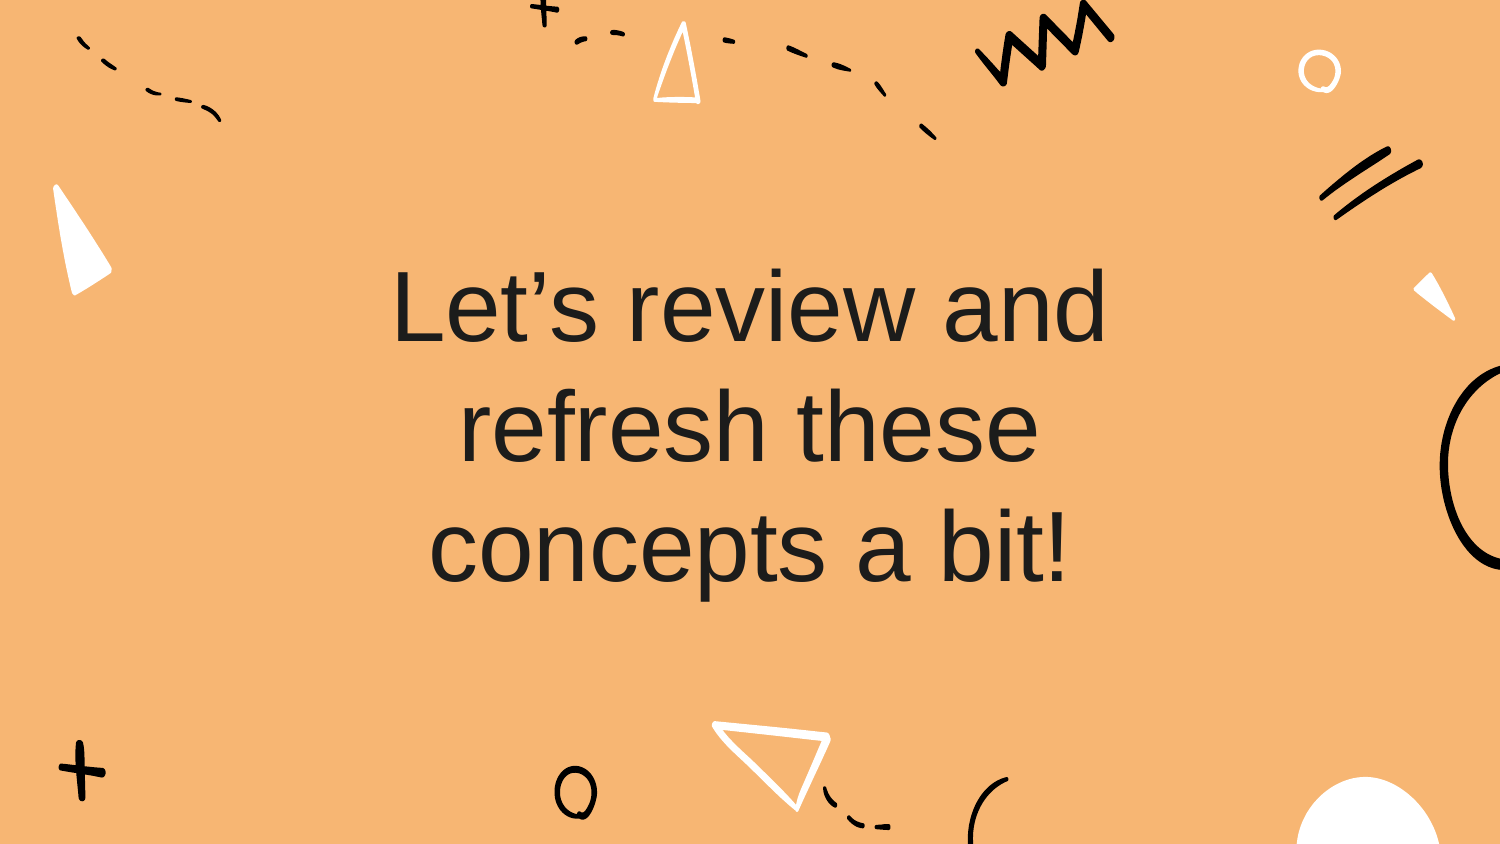

# Let’s review and refresh these concepts a bit!